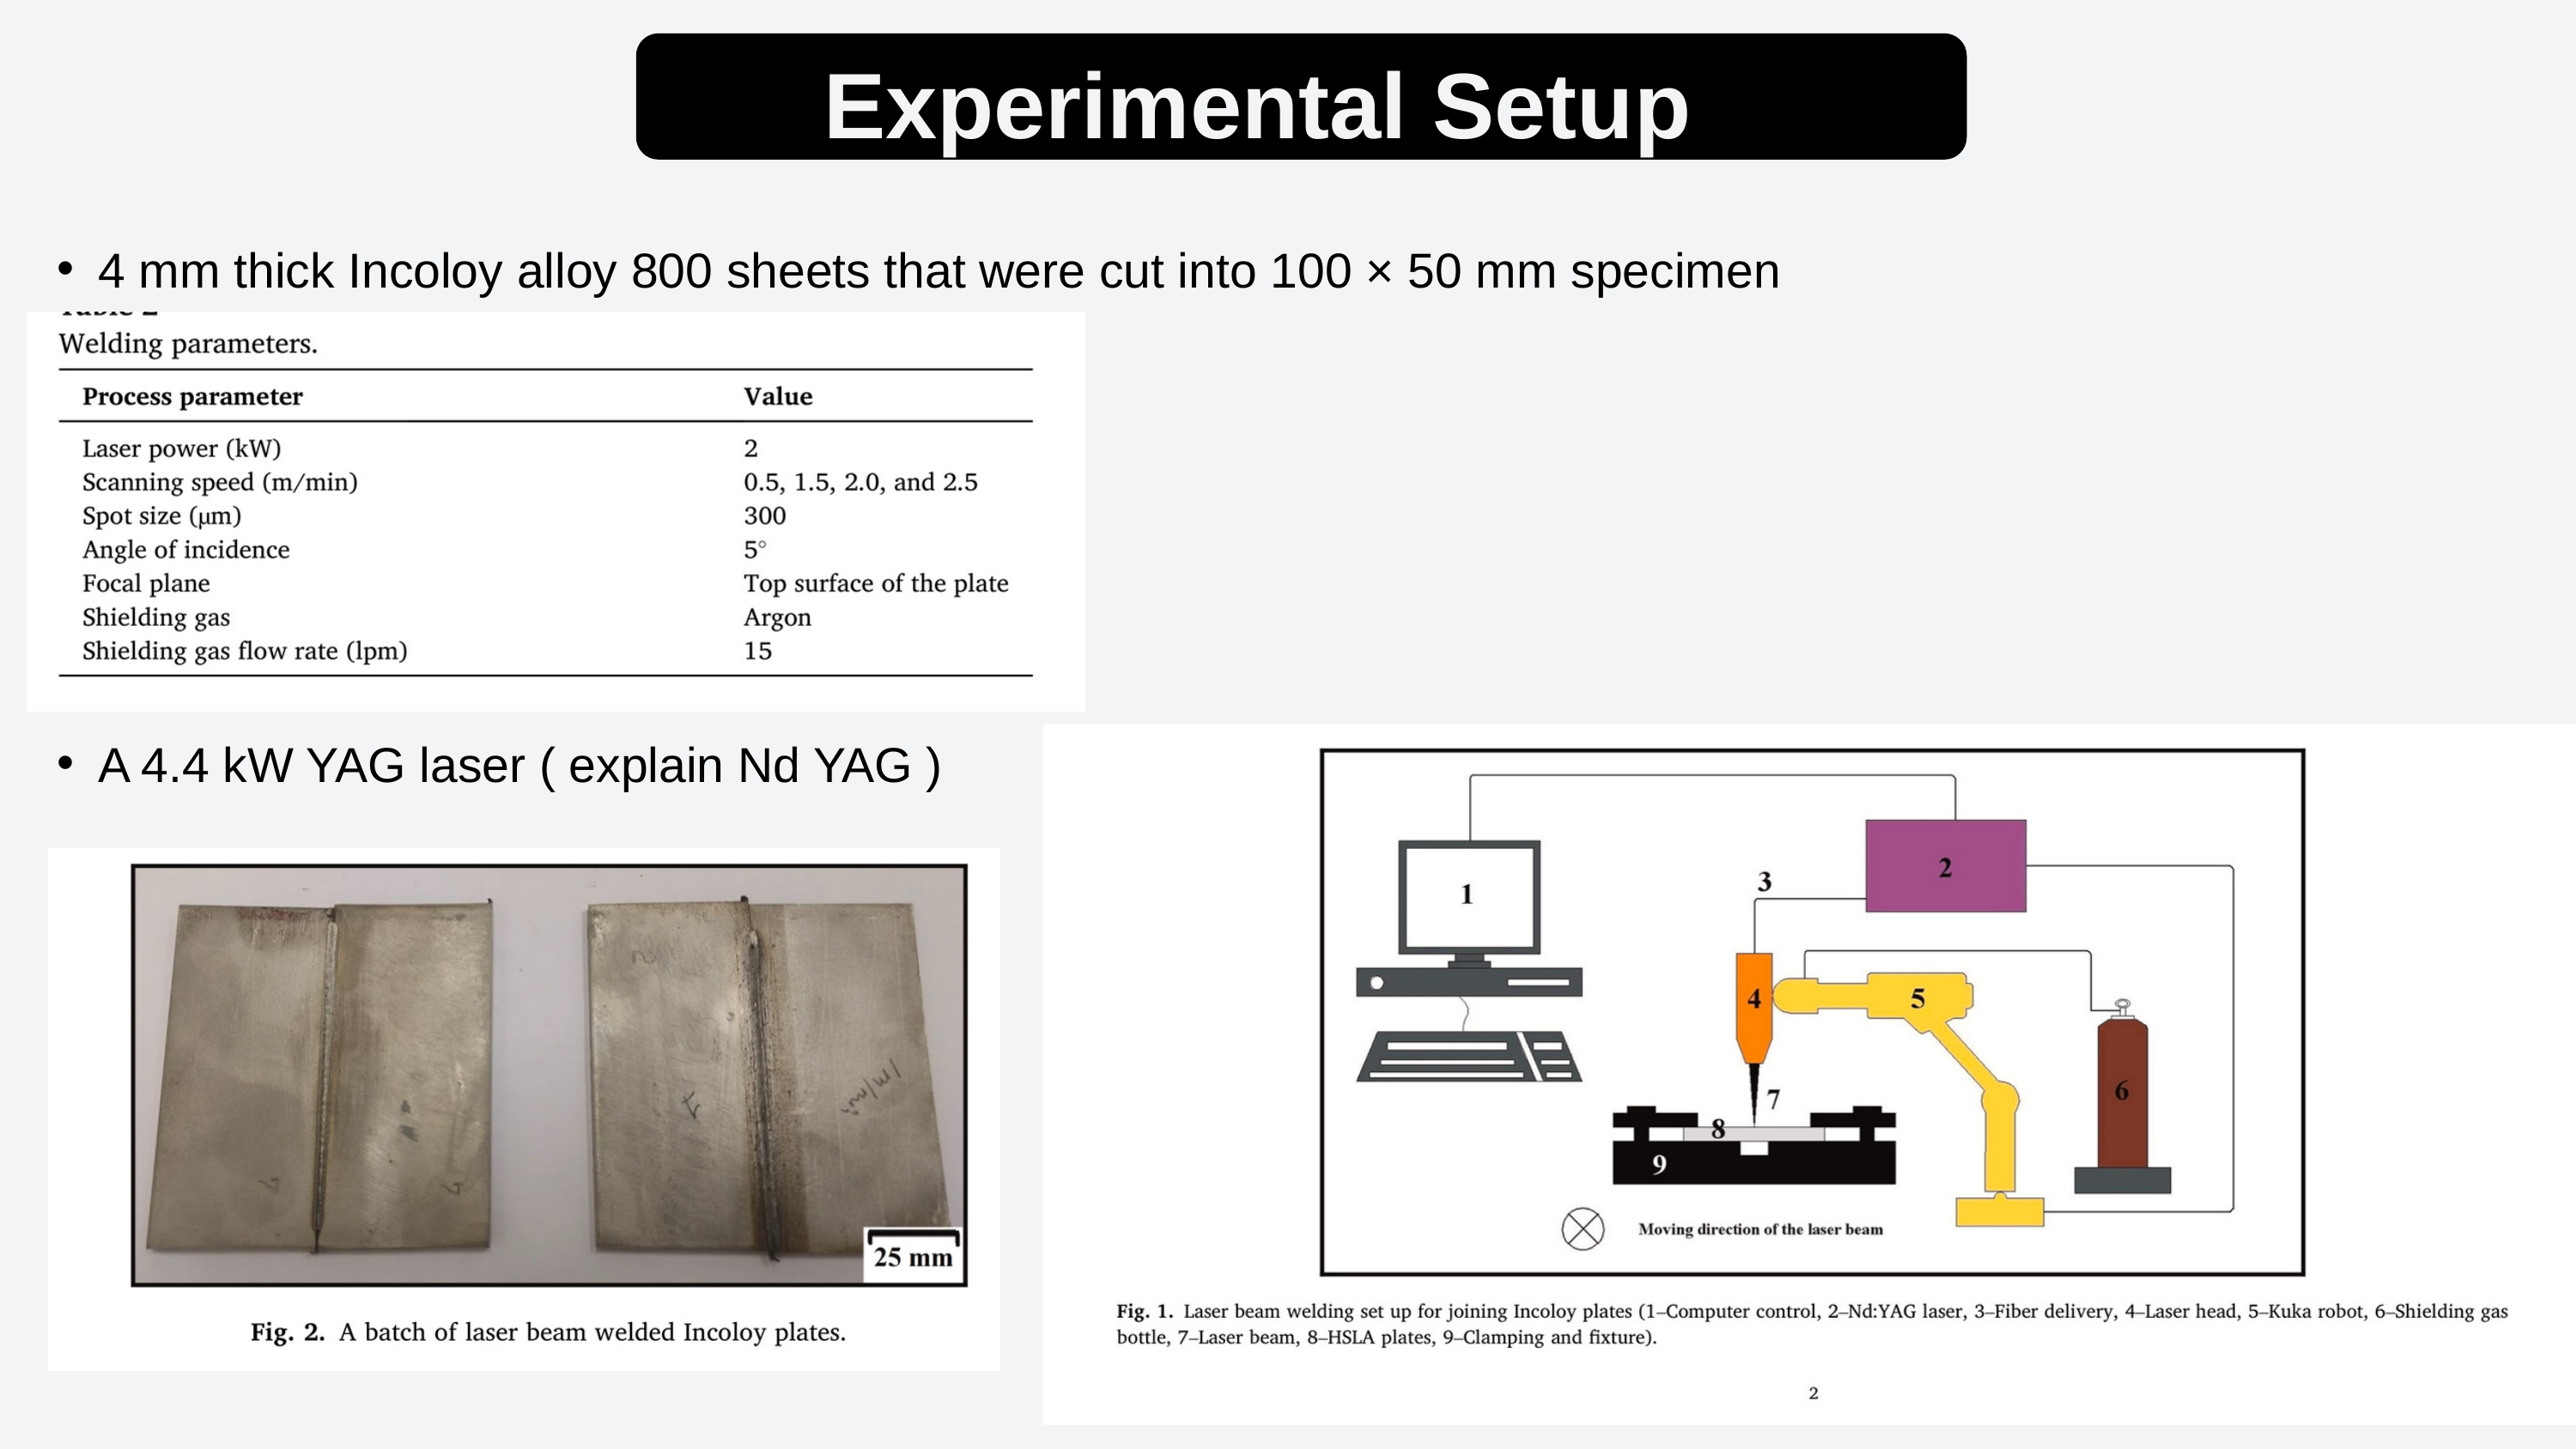

Experimental Setup

4 mm thick Incoloy alloy 800 sheets that were cut into 100 × 50 mm specimen

A 4.4 kW YAG laser ( explain Nd YAG )